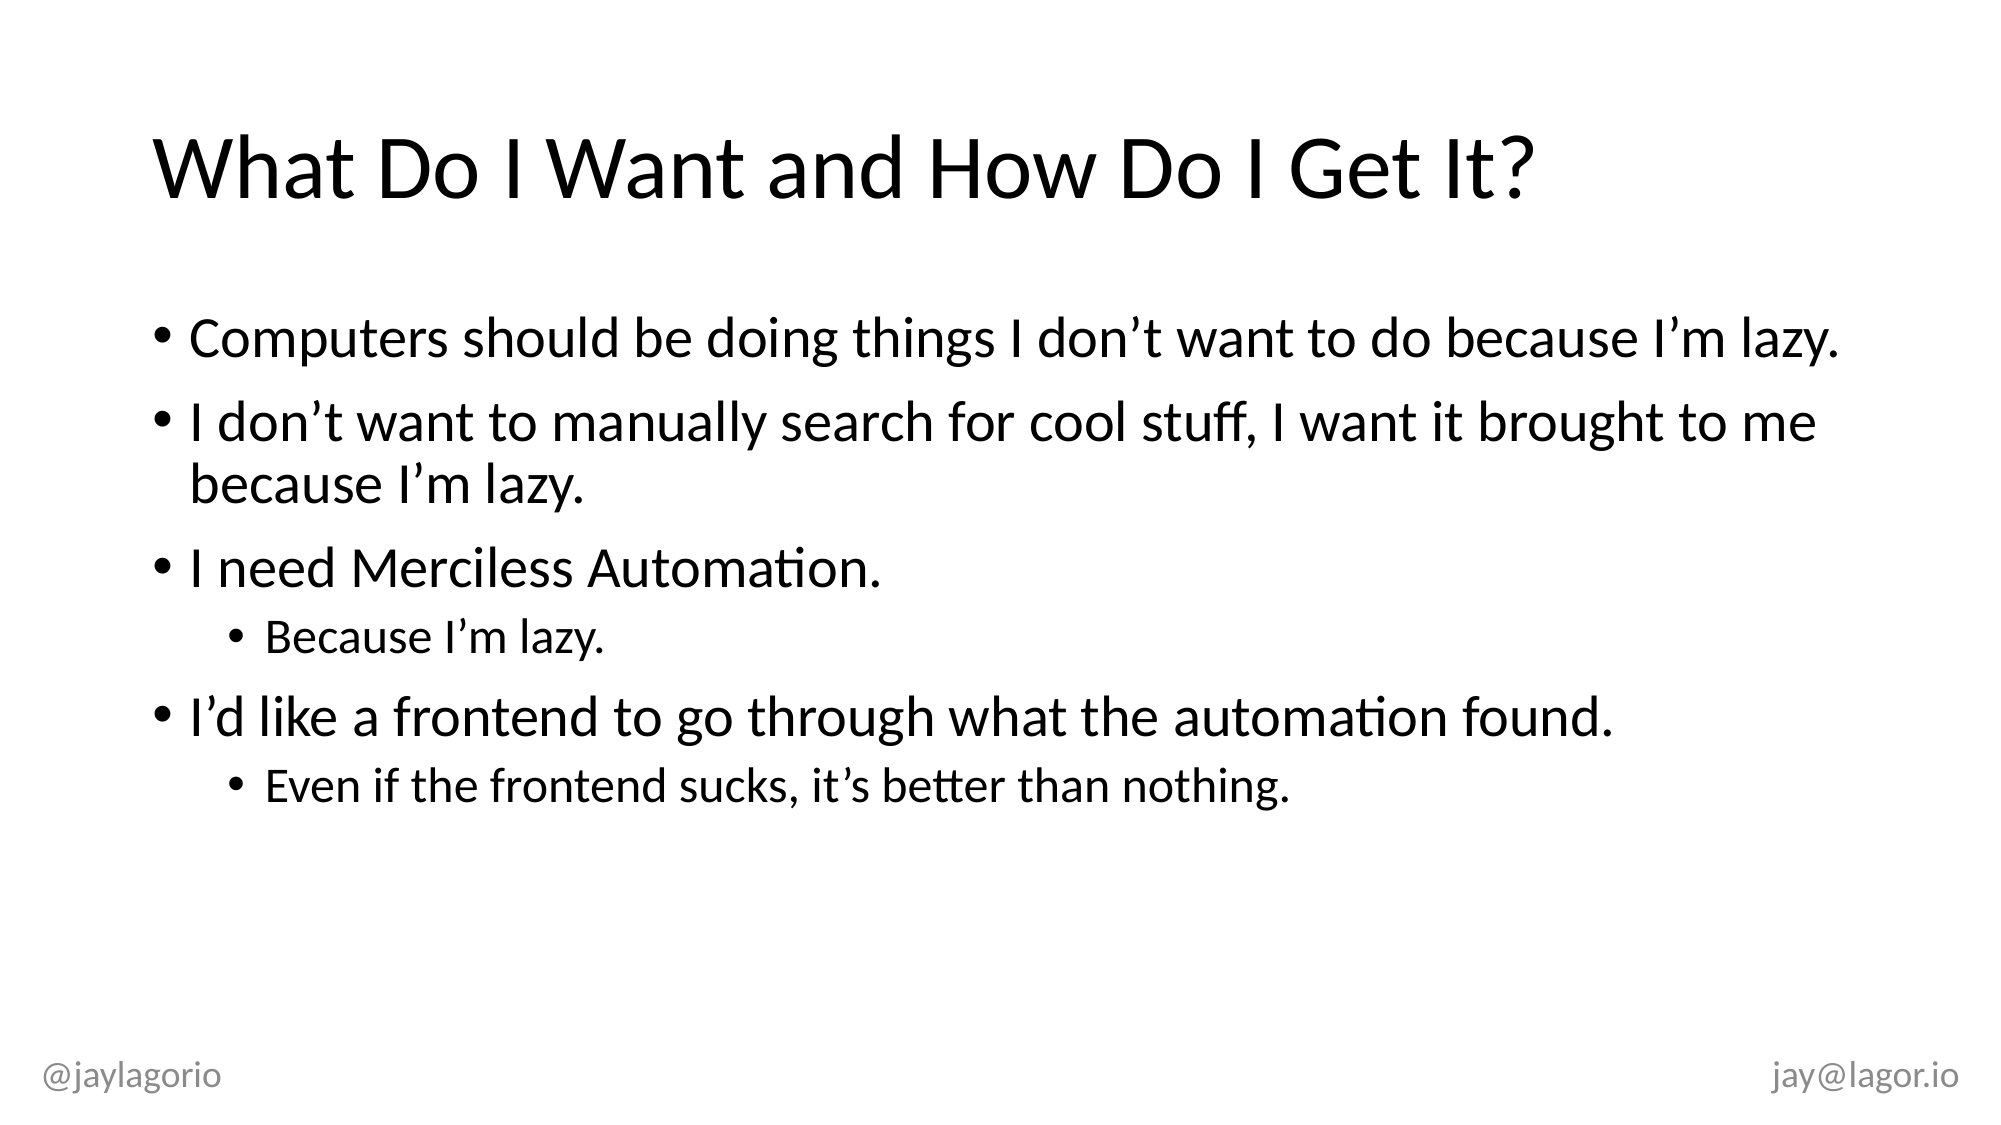

# What Do I Want and How Do I Get It?
Computers should be doing things I don’t want to do because I’m lazy.
I don’t want to manually search for cool stuff, I want it brought to me because I’m lazy.
I need Merciless Automation.
Because I’m lazy.
I’d like a frontend to go through what the automation found.
Even if the frontend sucks, it’s better than nothing.